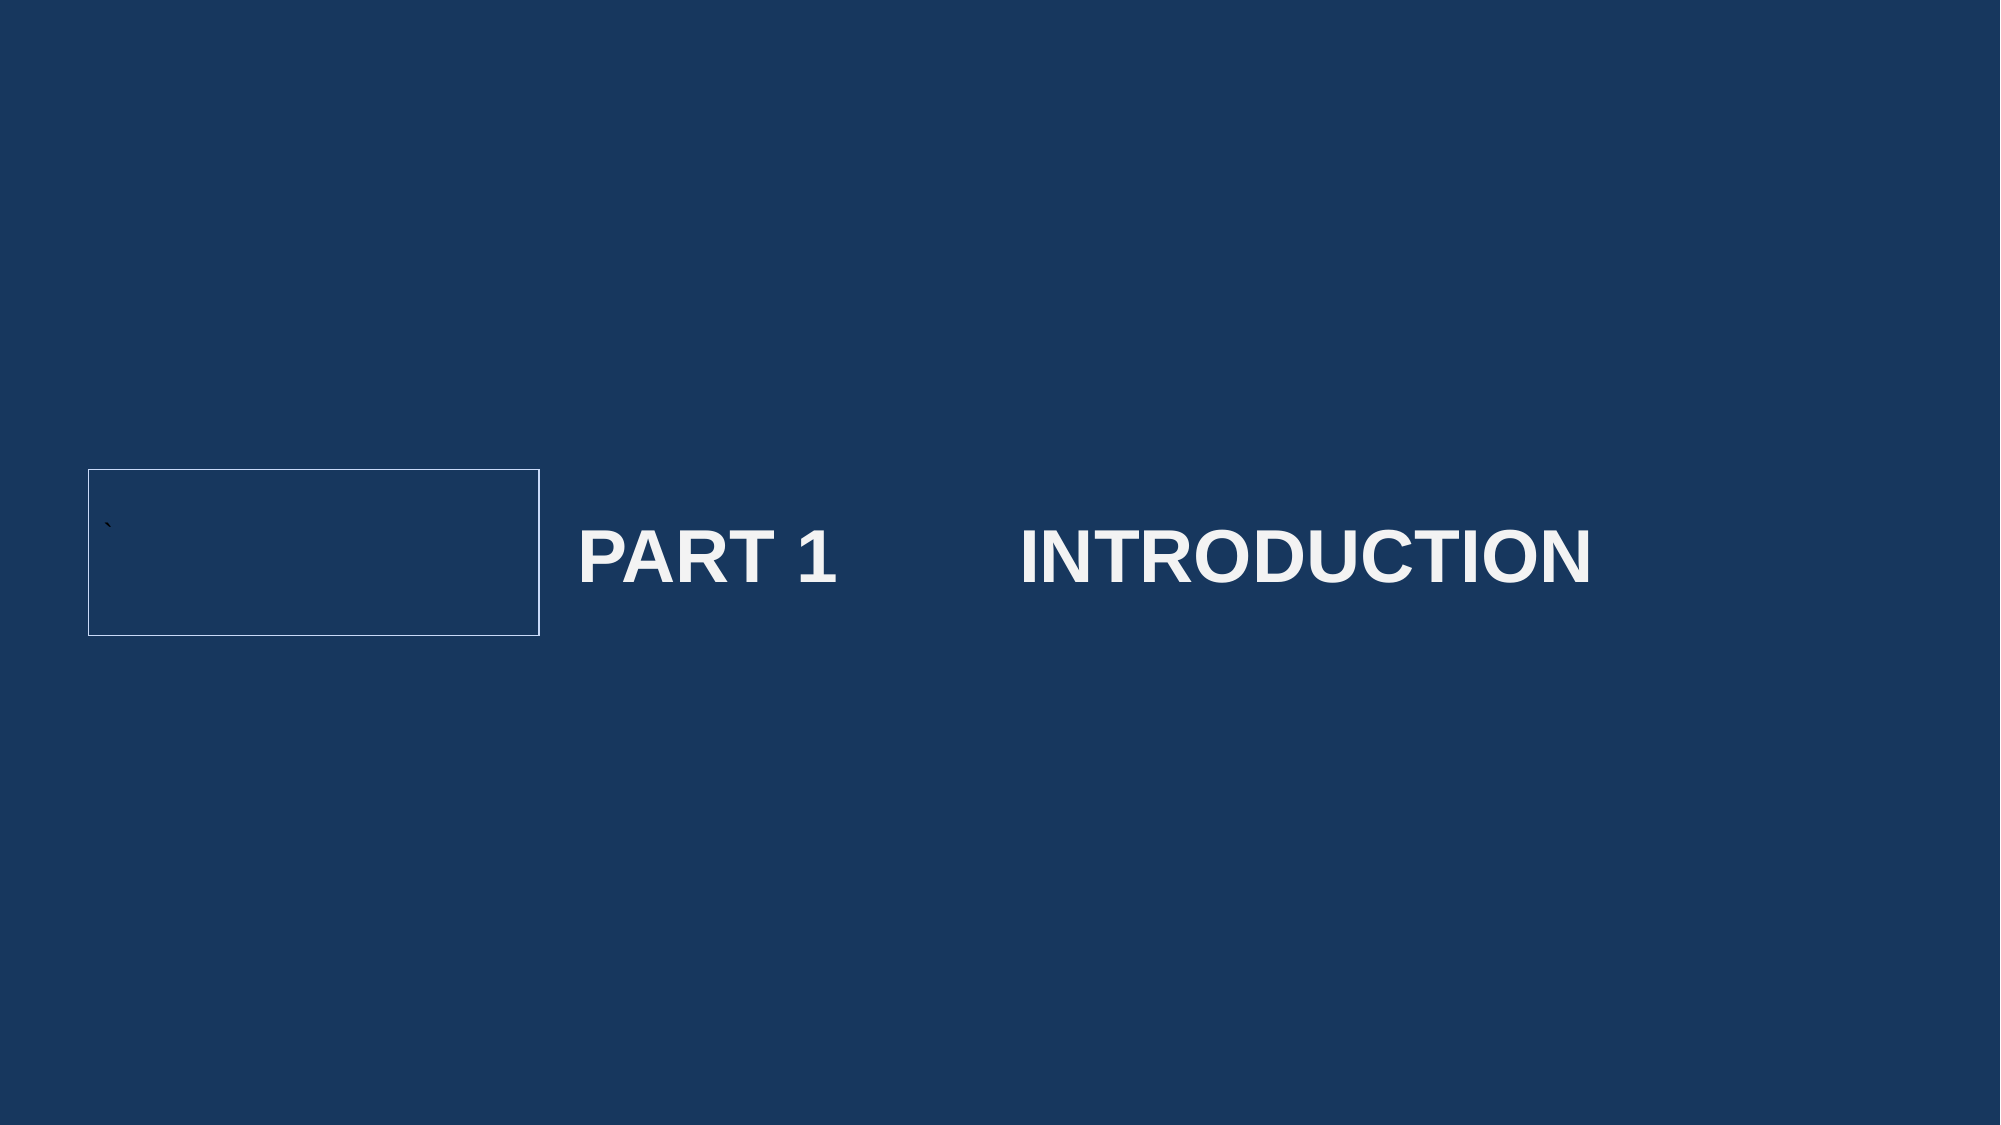

| PART 1 | INTRODUCTION |
| --- | --- |
| ` |
| --- |